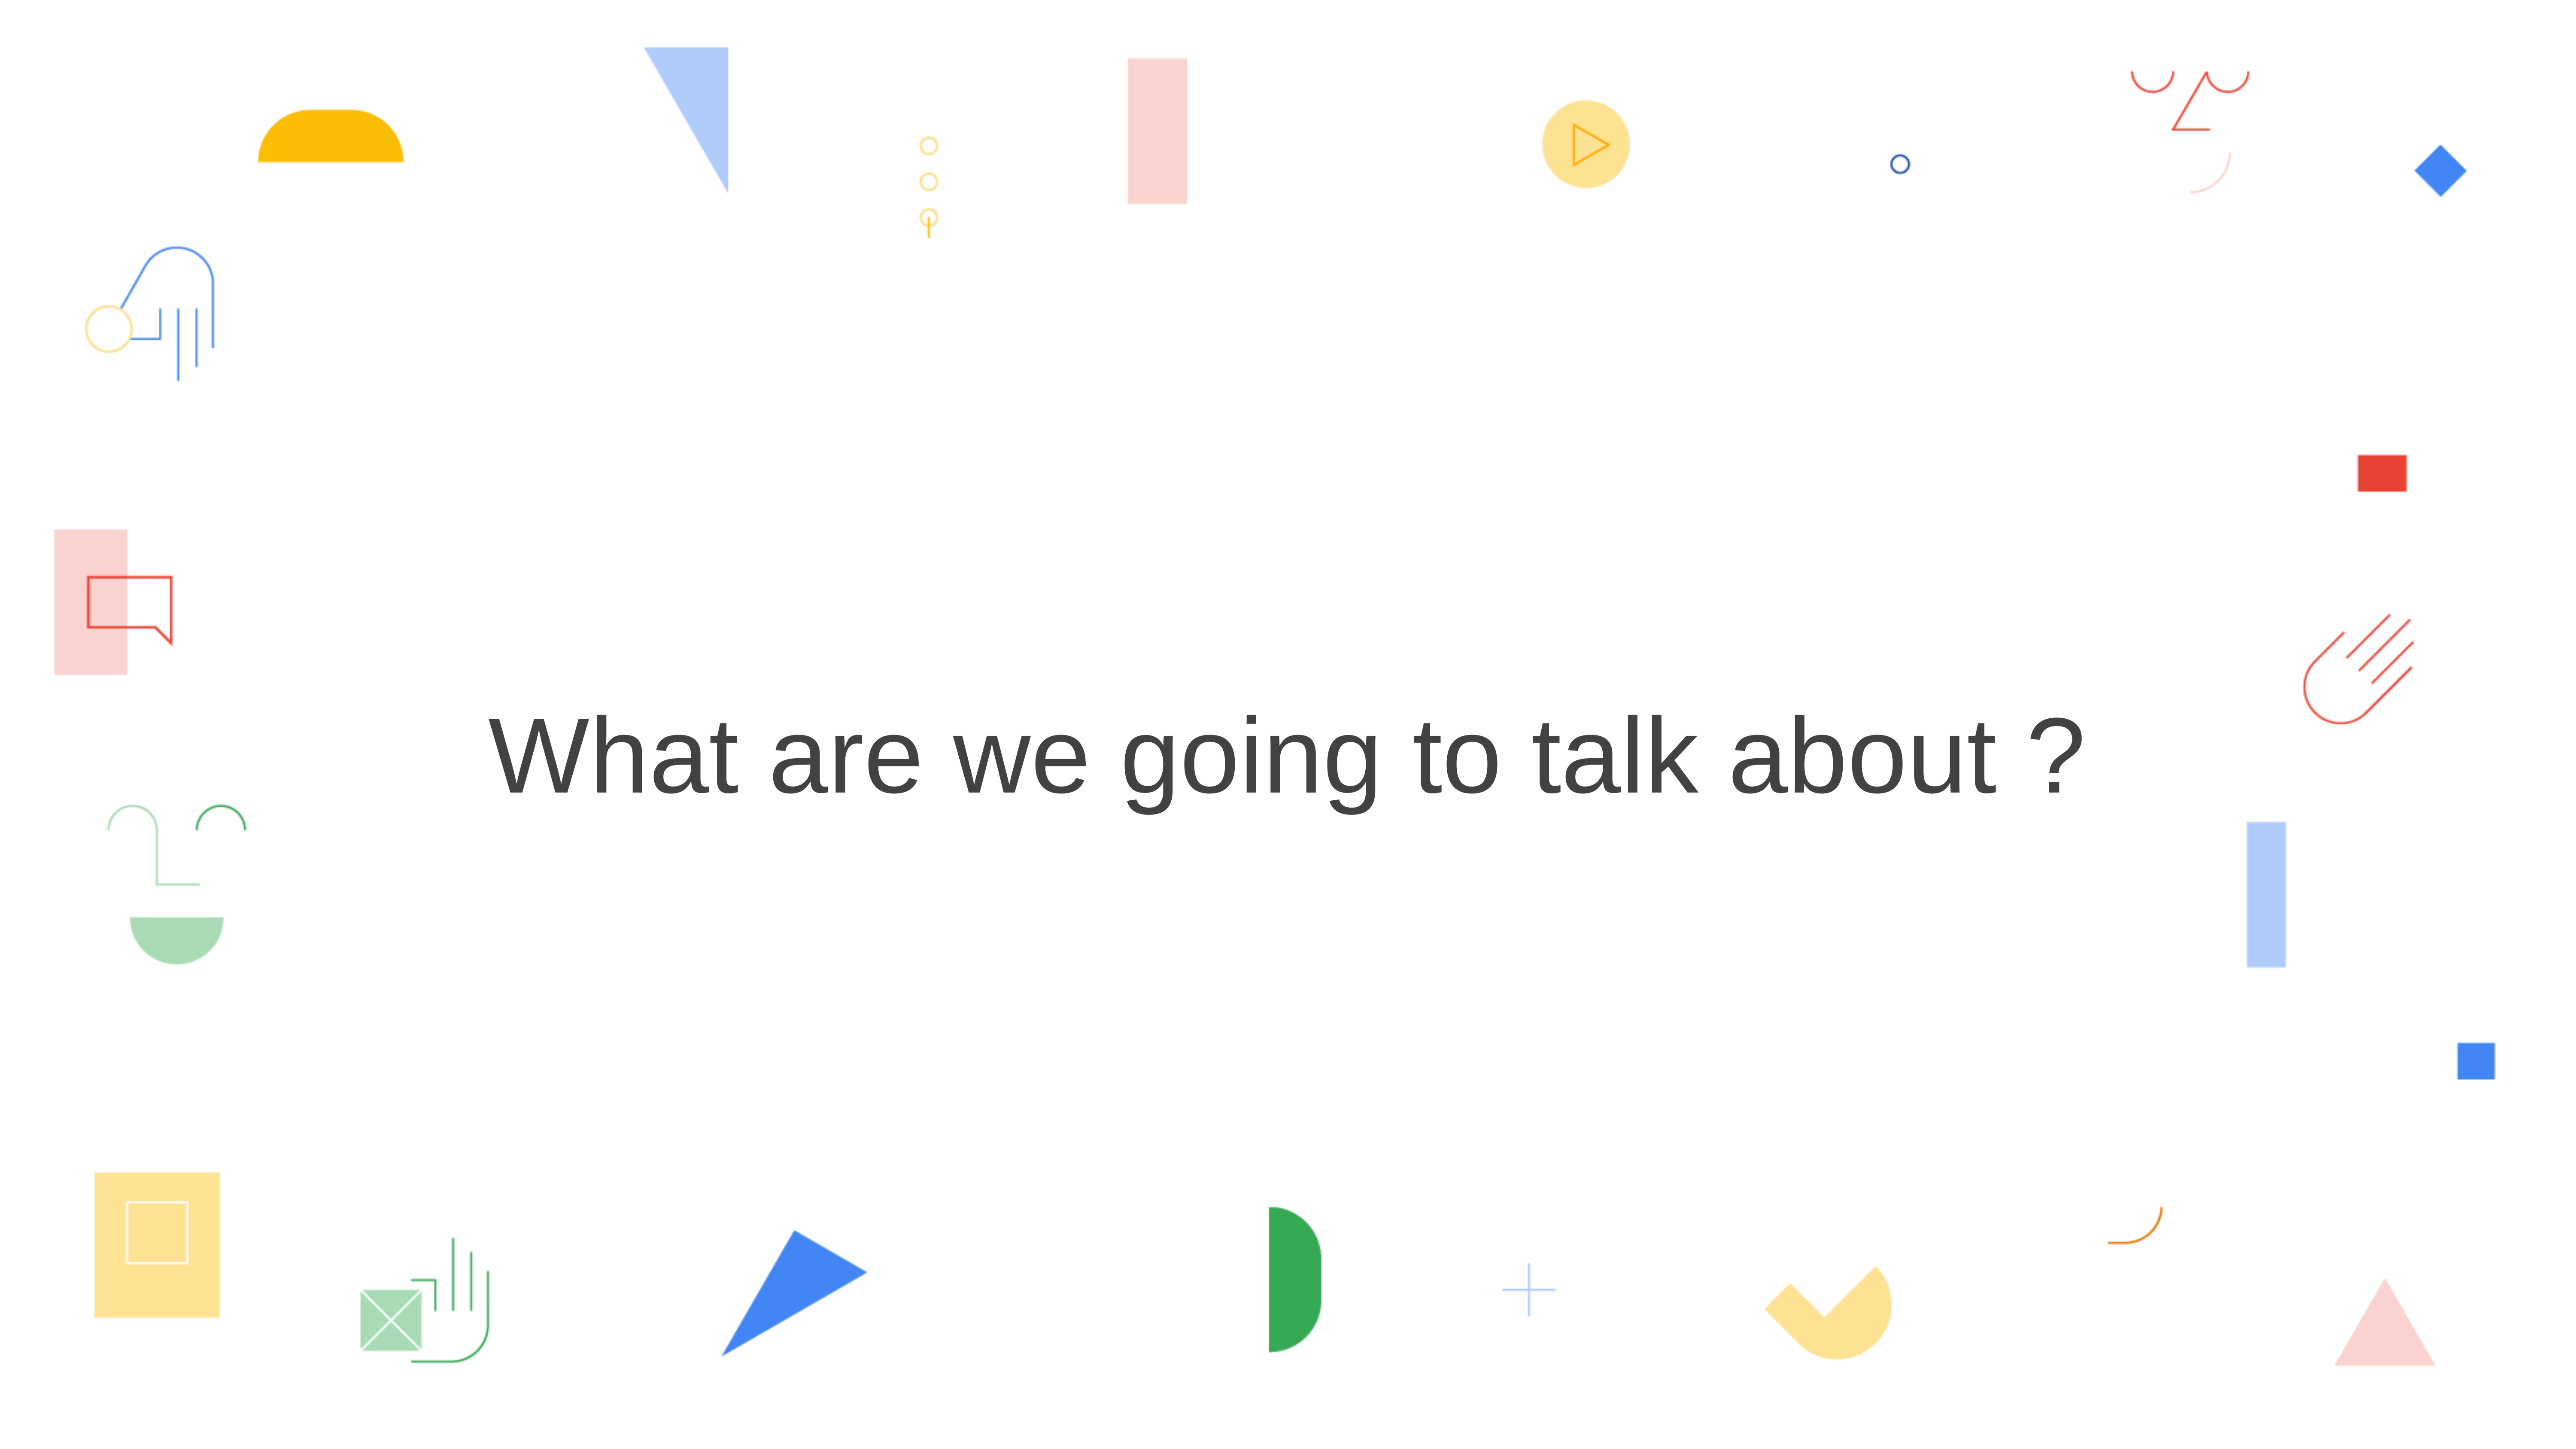

# What are we going to talk about ?